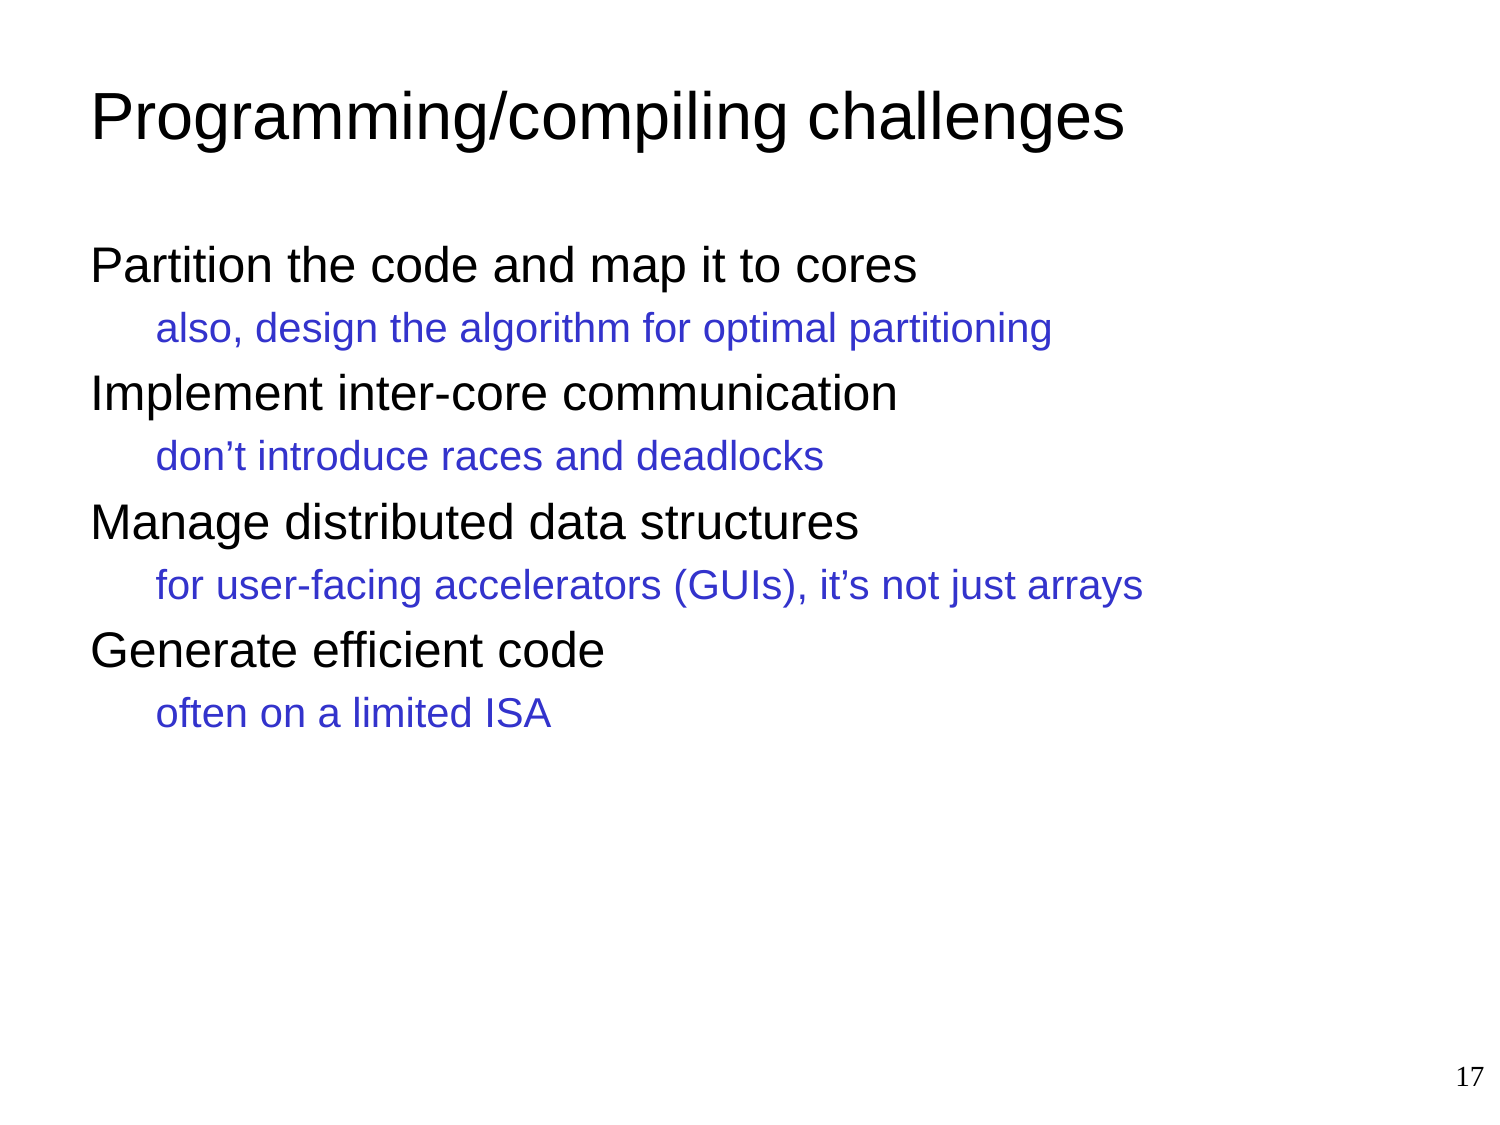

# Programming/compiling challenges
Partition the code and map it to cores
also, design the algorithm for optimal partitioning
Implement inter-core communication
don’t introduce races and deadlocks
Manage distributed data structures
for user-facing accelerators (GUIs), it’s not just arrays
Generate efficient code
often on a limited ISA
17